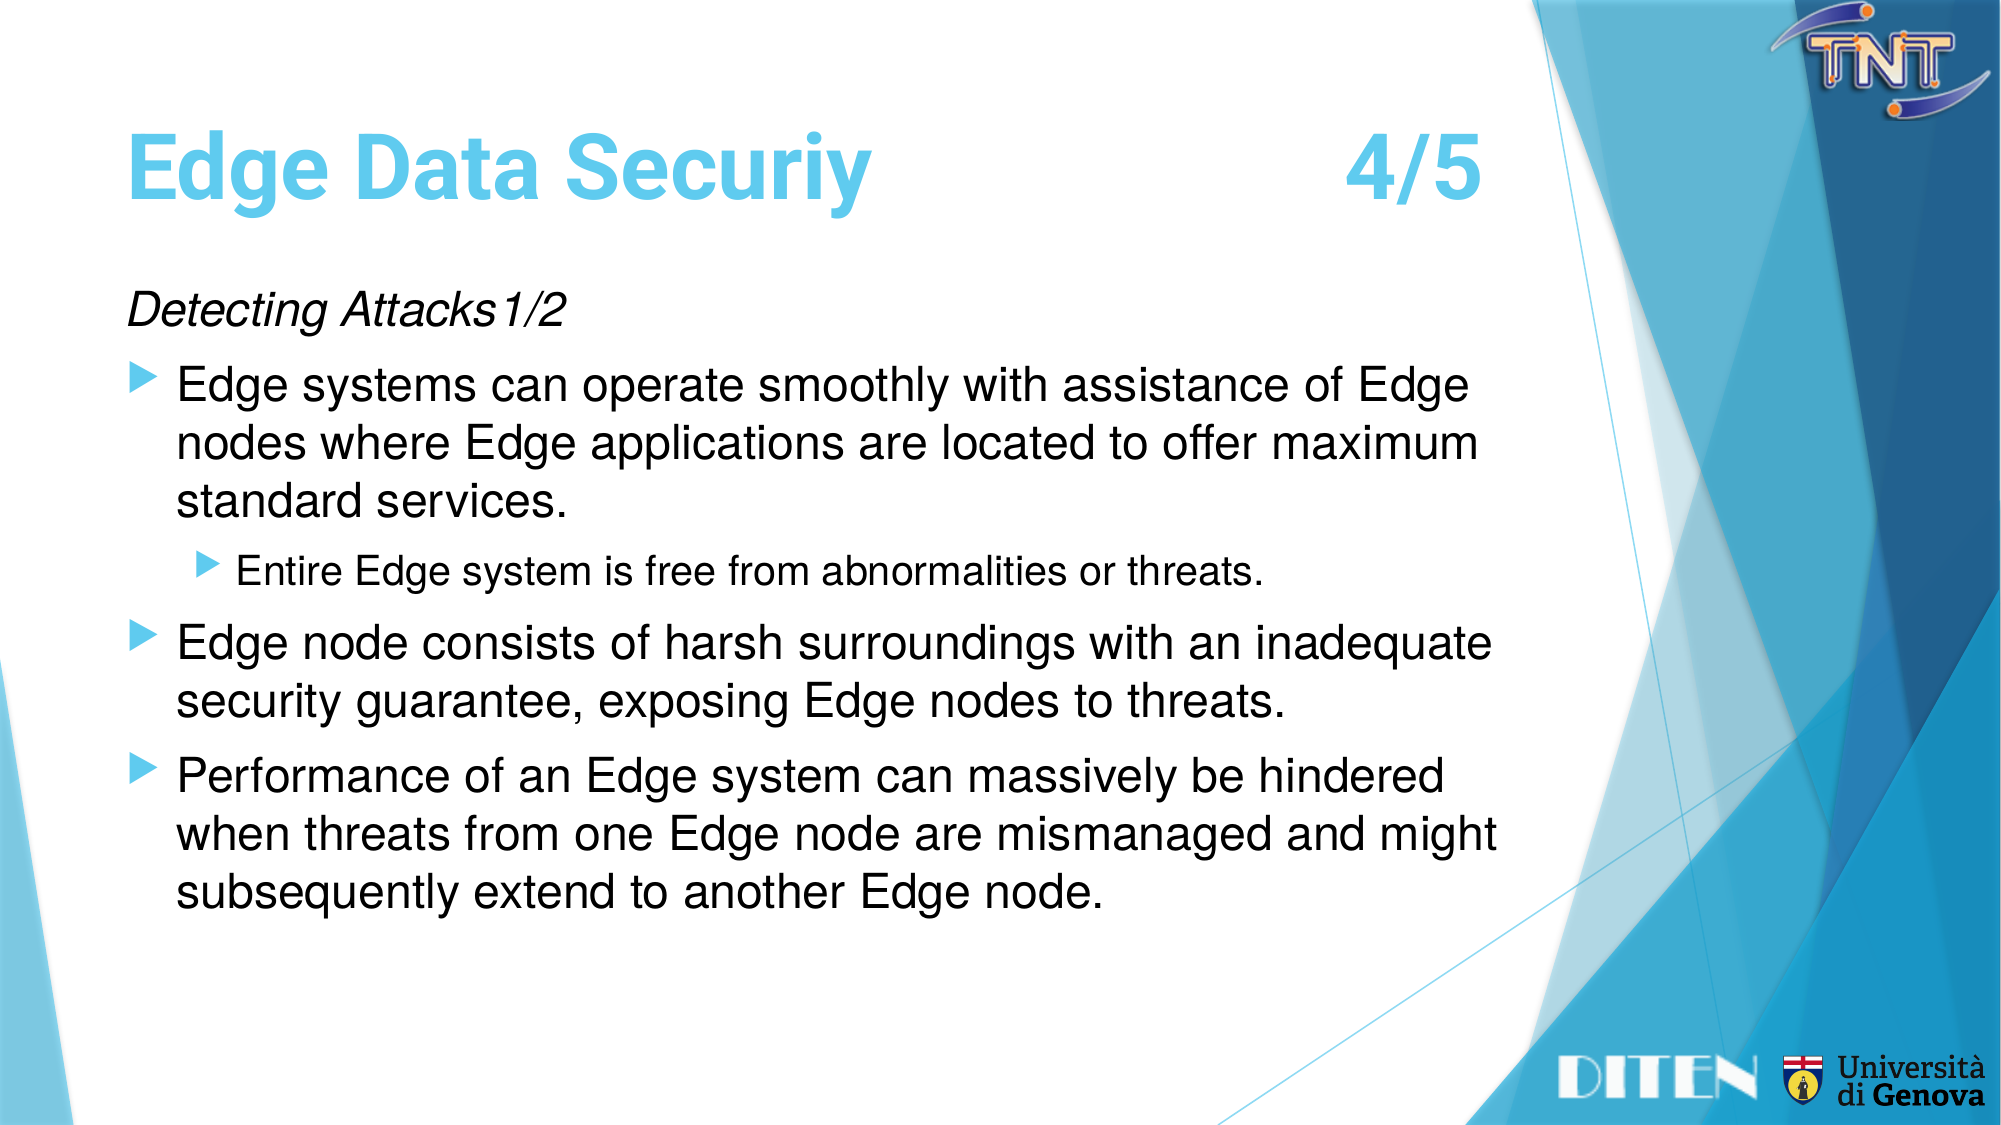

# Edge Data Securiy	4/5
Detecting Attacks	1/2
Edge systems can operate smoothly with assistance of Edge nodes where Edge applications are located to offer maximum standard services.
Entire Edge system is free from abnormalities or threats.
Edge node consists of harsh surroundings with an inadequate security guarantee, exposing Edge nodes to threats.
Performance of an Edge system can massively be hindered when threats from one Edge node are mismanaged and might subsequently extend to another Edge node.